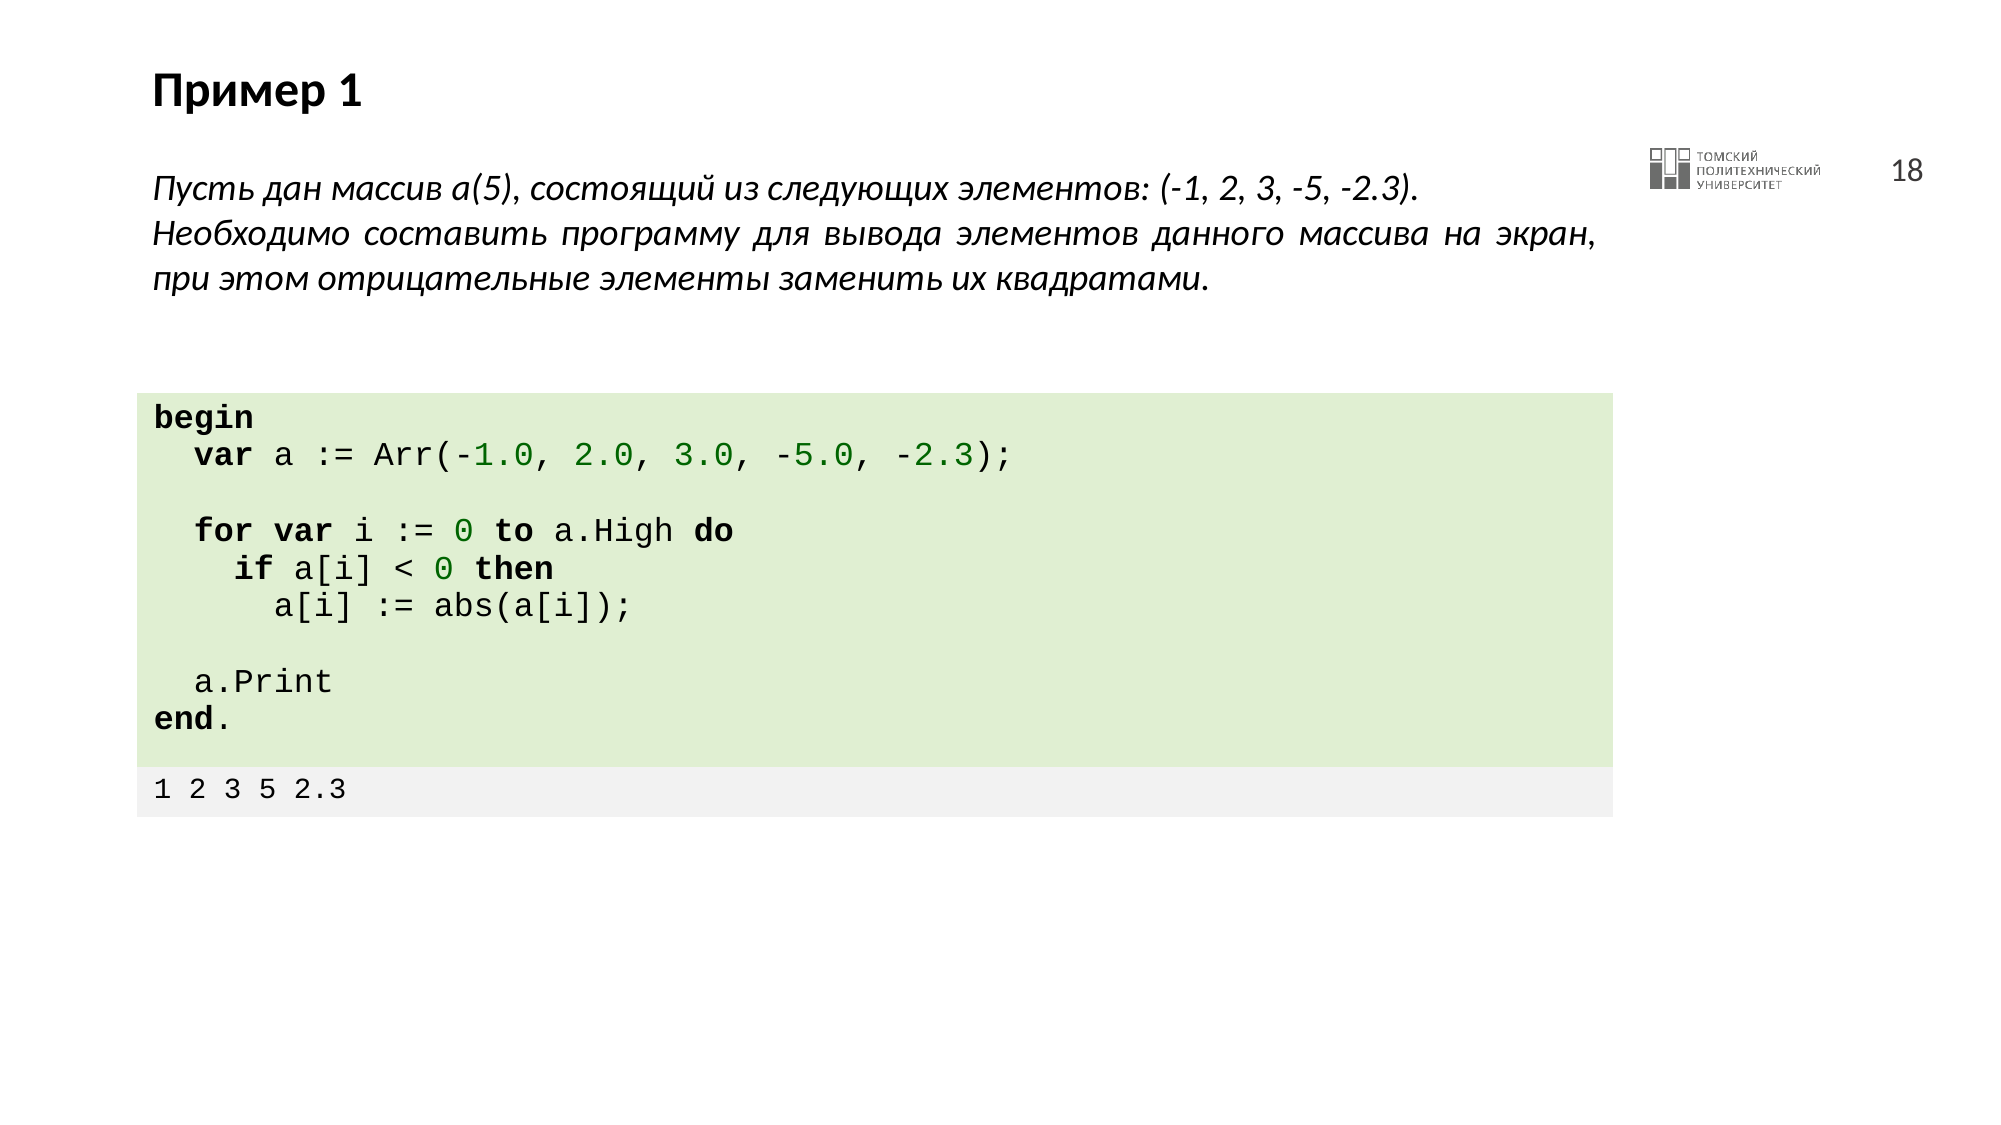

# Пример 1
Пусть дан массив a(5), состоящий из следующих элементов: (-1, 2, 3, -5, -2.3).
Необходимо составить программу для вывода элементов данного массива на экран, при этом отрицательные элементы заменить их квадратами.
| begin var a := Arr(-1.0, 2.0, 3.0, -5.0, -2.3); for var i := 0 to a.High do if a[i] < 0 then a[i] := abs(a[i]); a.Print end. |
| --- |
| 1 2 3 5 2.3 |